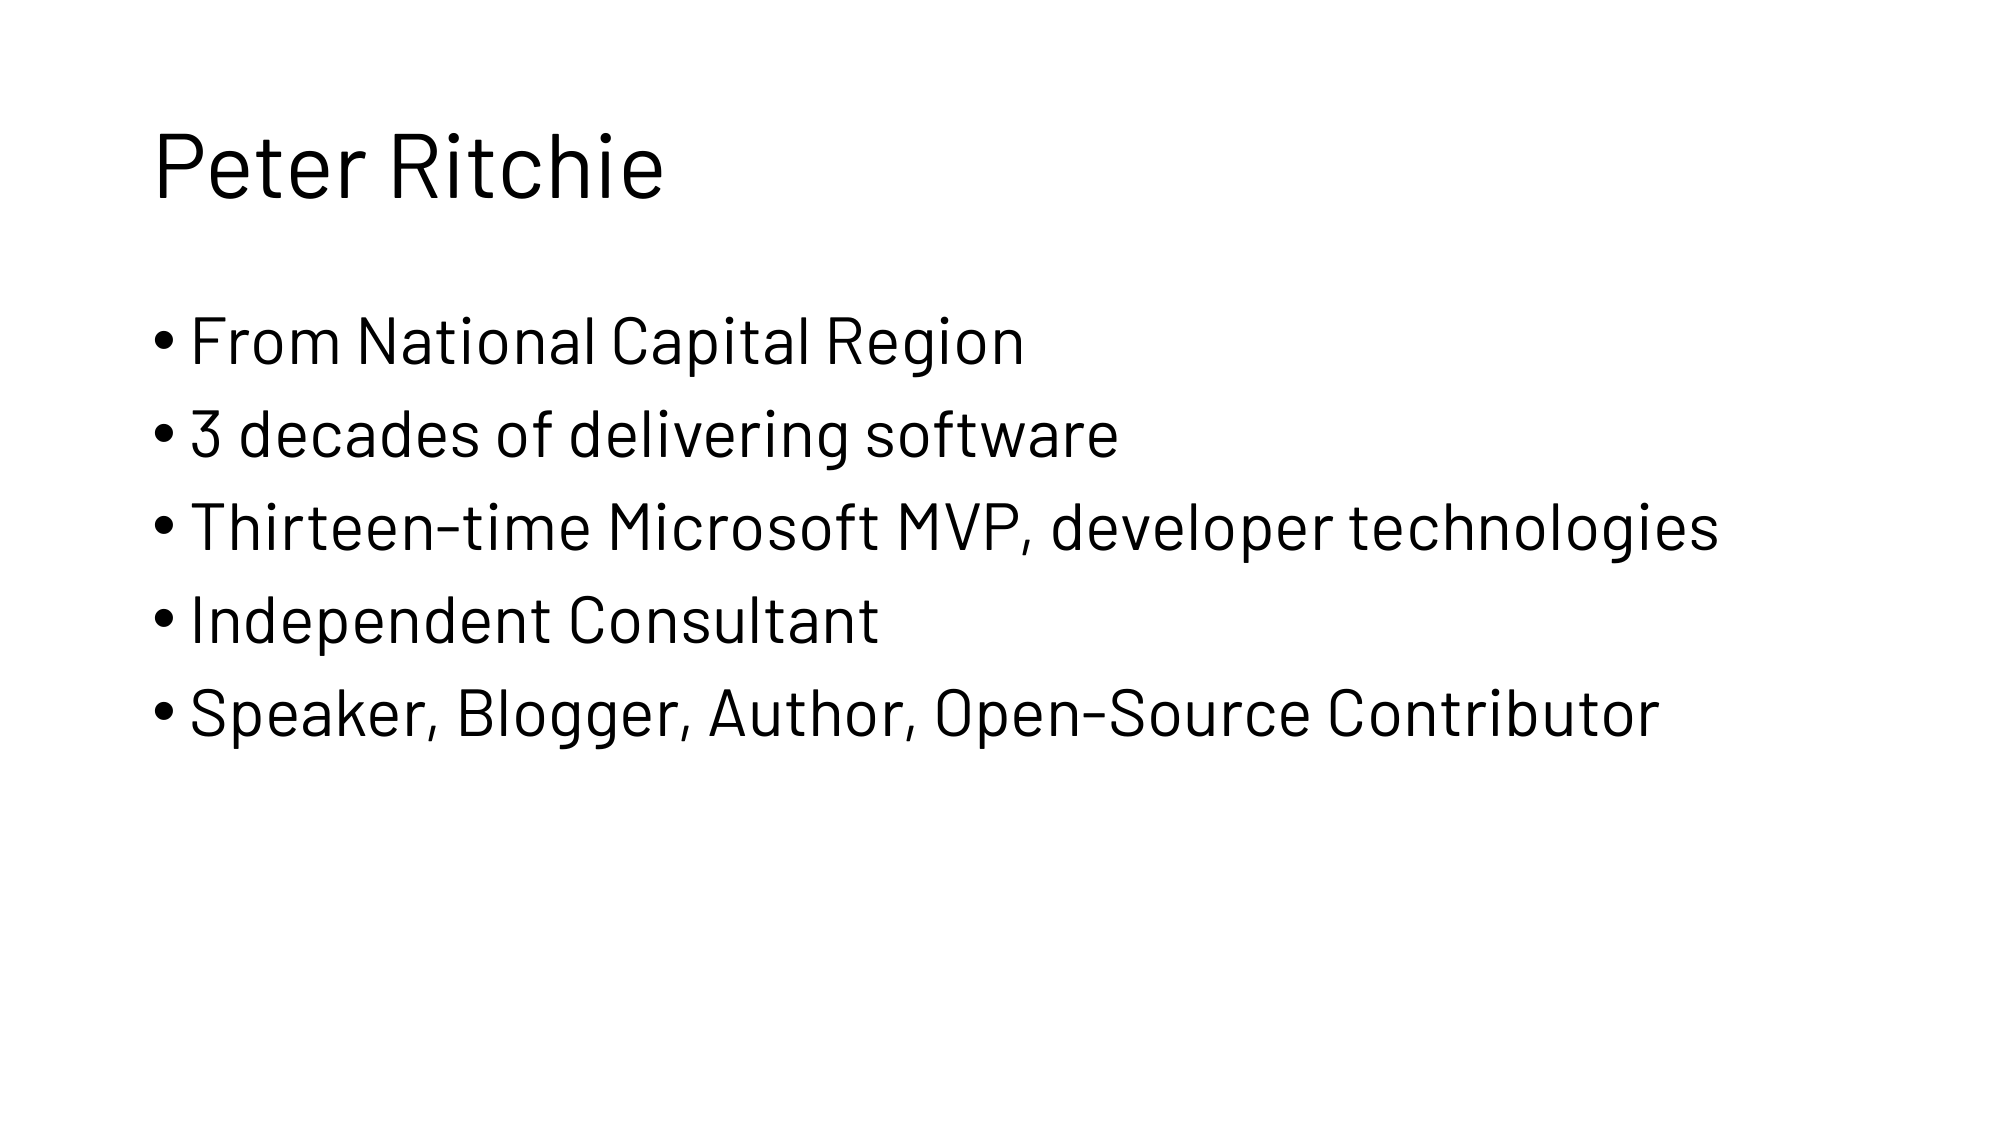

# Peter Ritchie
From National Capital Region
3 decades of delivering software
Thirteen-time Microsoft MVP, developer technologies
Independent Consultant
Speaker, Blogger, Author, Open-Source Contributor